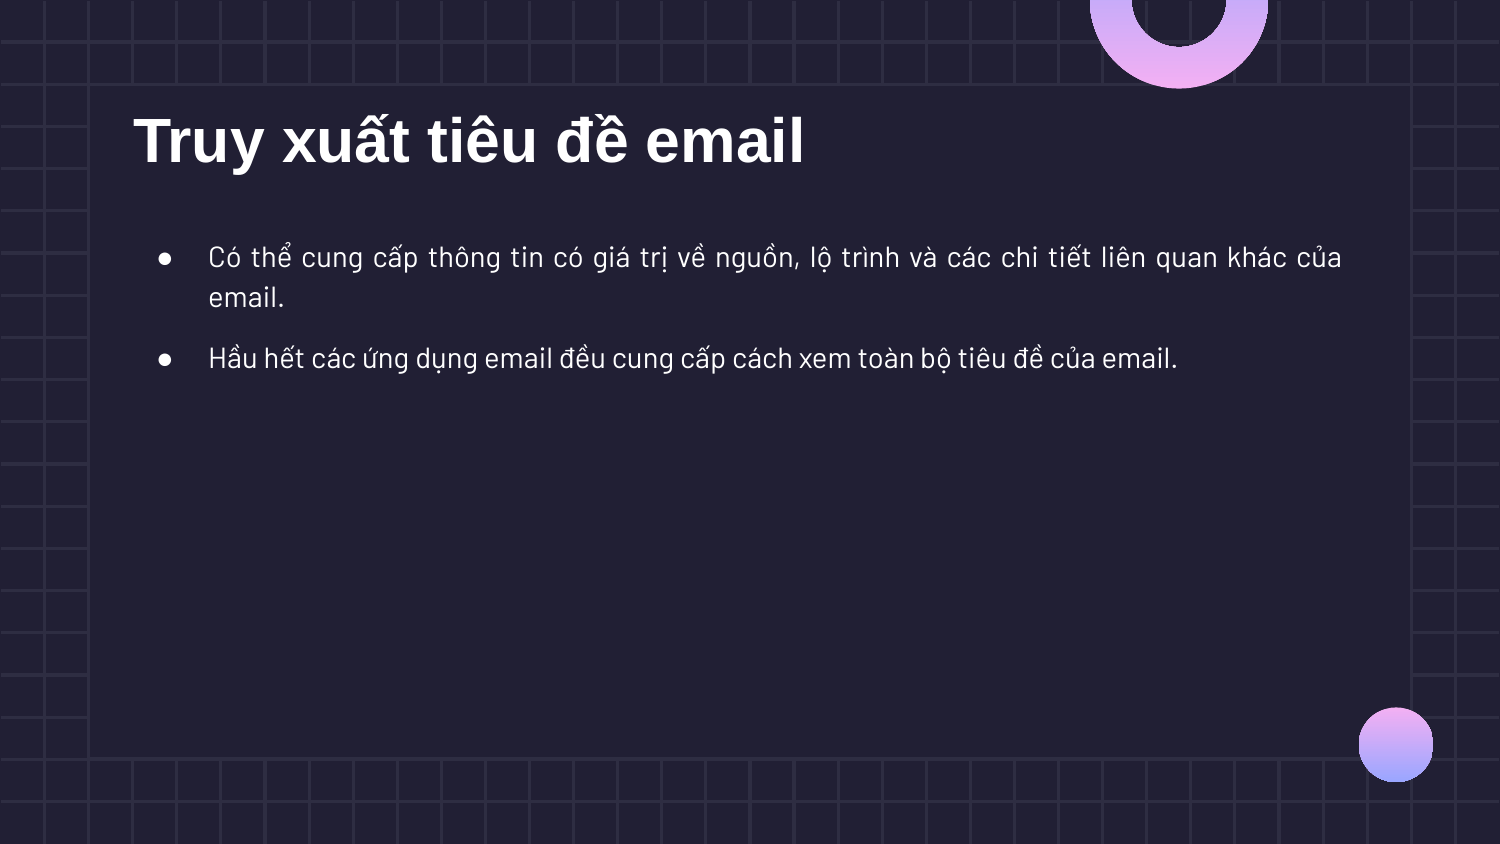

# Truy xuất tiêu đề email
Có thể cung cấp thông tin có giá trị về nguồn, lộ trình và các chi tiết liên quan khác của email.
Hầu hết các ứng dụng email đều cung cấp cách xem toàn bộ tiêu đề của email.